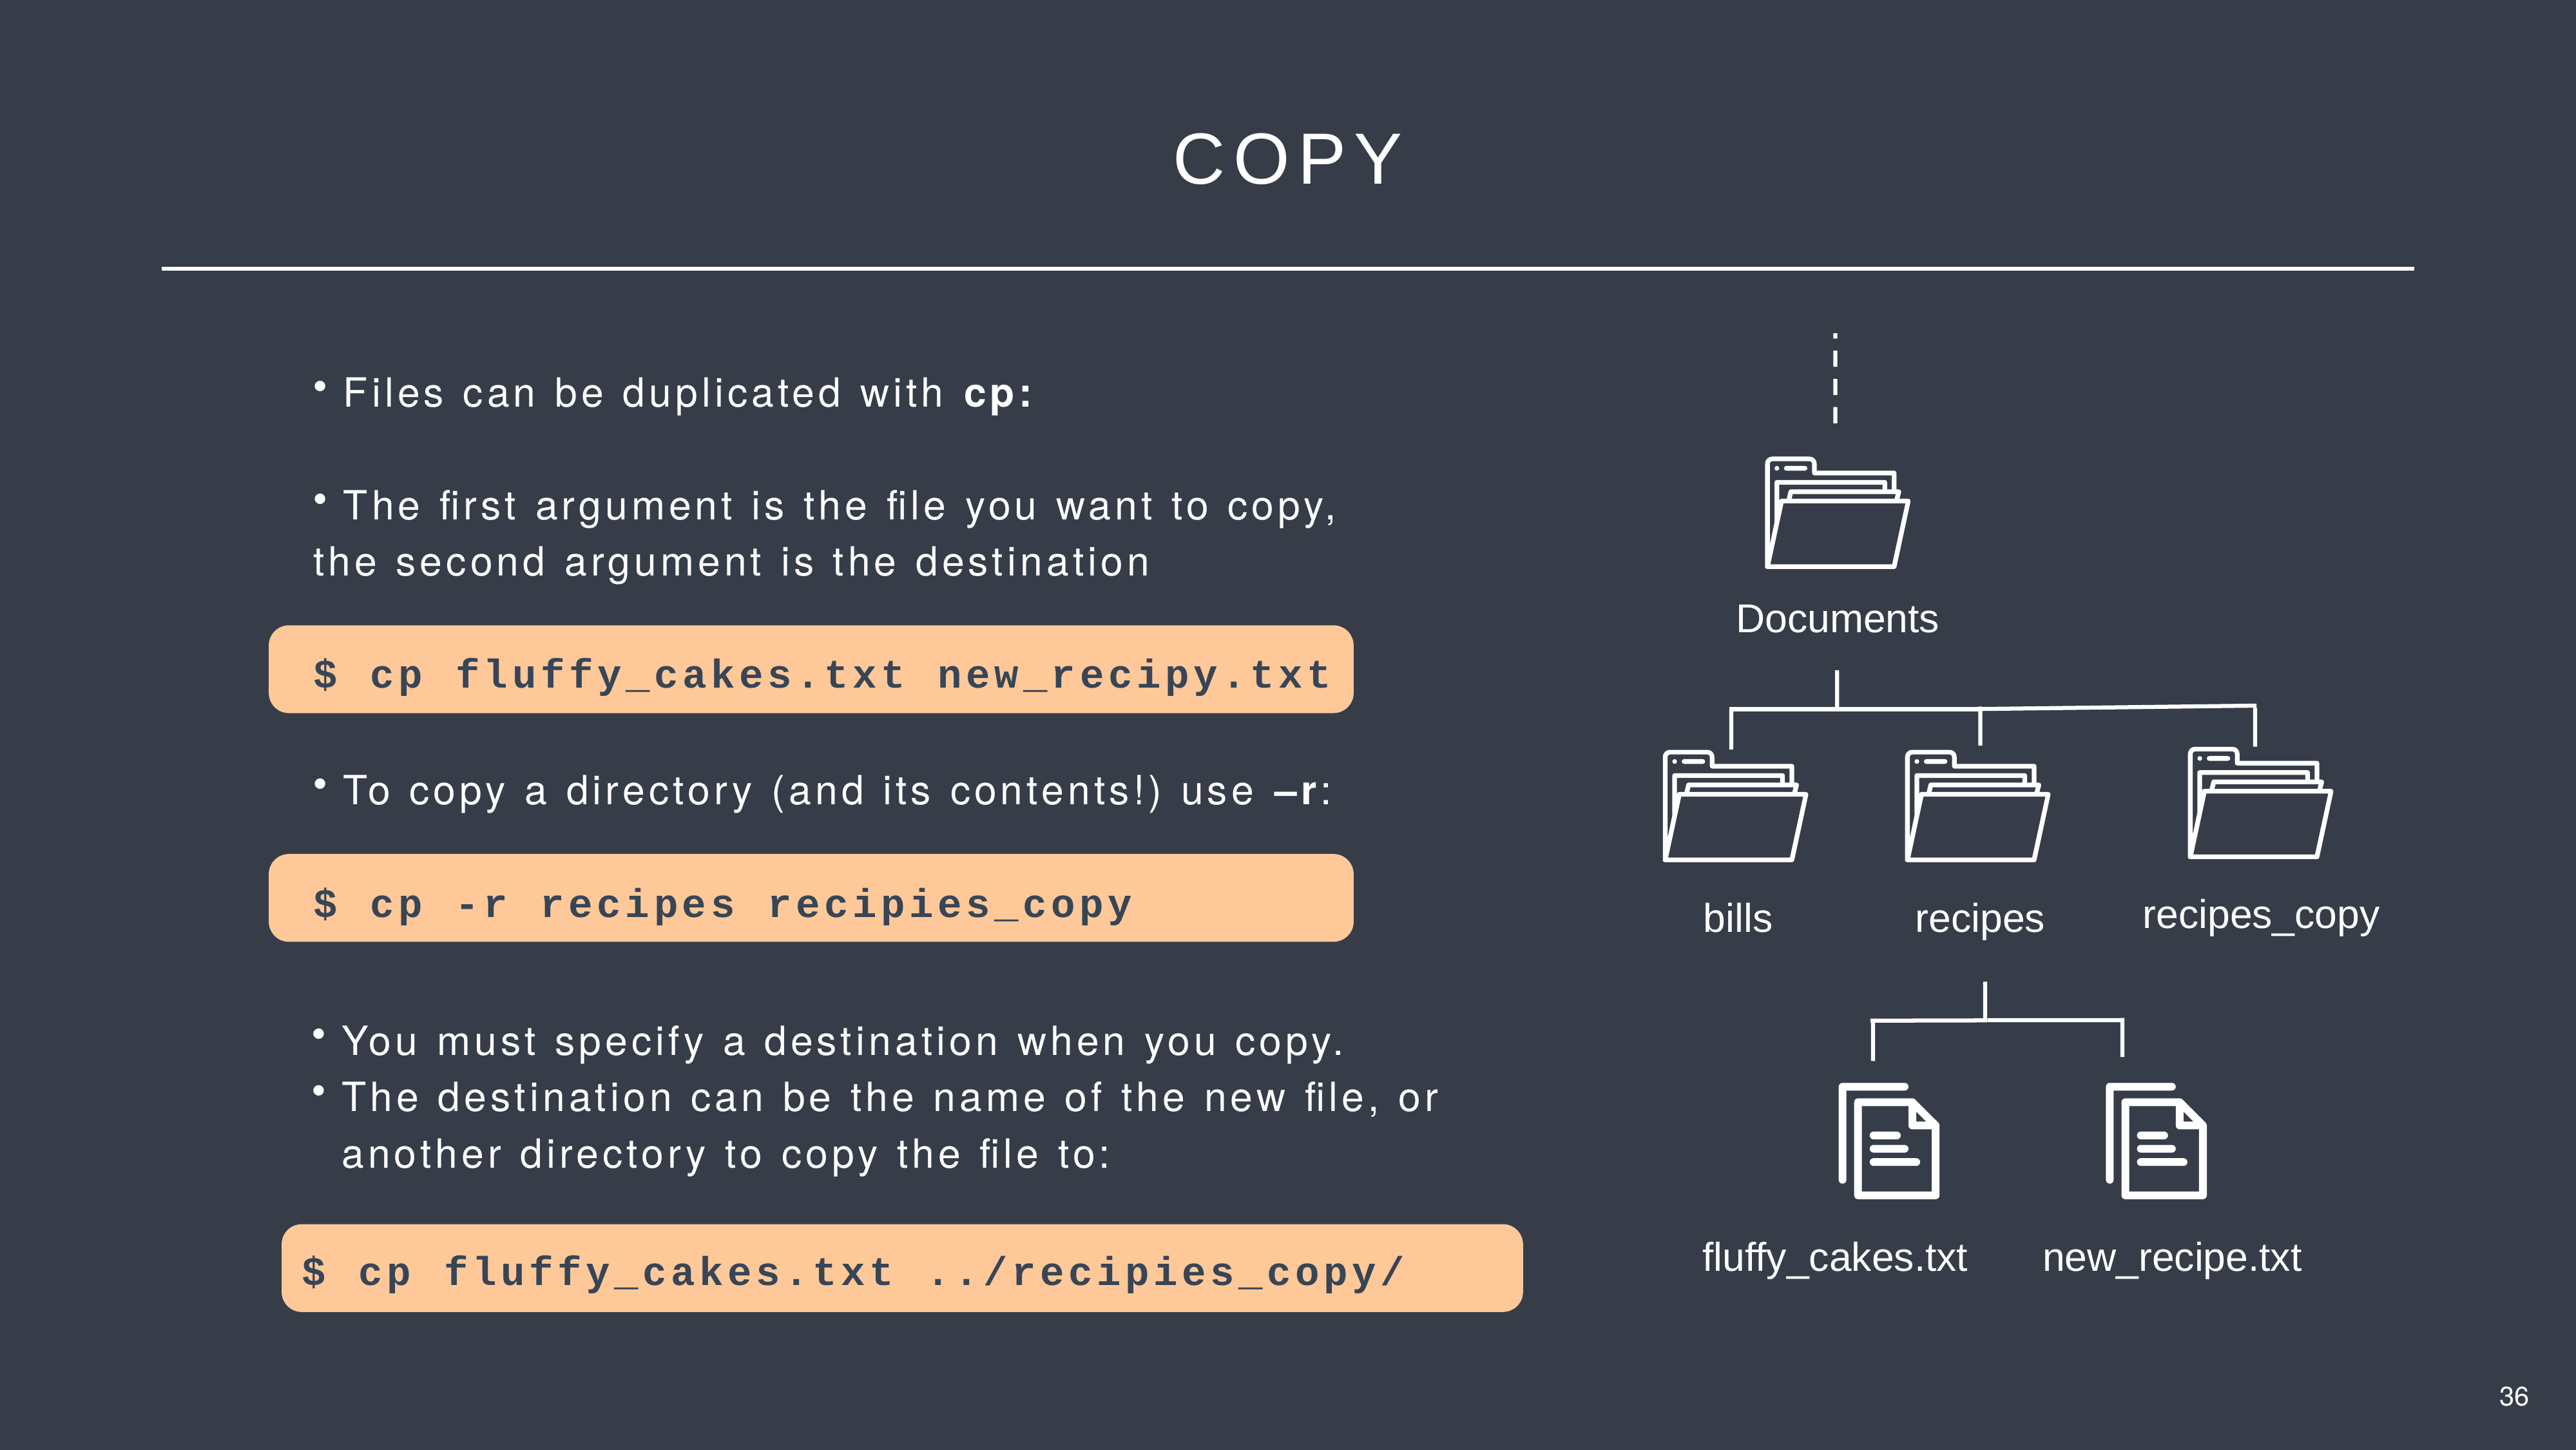

COPY

Files can be duplicated with cp:

The first argument is the file you want to copy,
the second argument is the destination

$ cp fluffy_cakes.txt new_recipy.txt
Documents

To copy a directory (and its contents!) use –r:

$ cp -r recipes recipies_copy

recipes_copy
bills
recipes

You must specify a destination when you copy.
The destination can be the name of the new file, or another directory to copy the file to:

$ cp fluffy_cakes.txt ../recipies_copy/

fluffy_cakes.txt
new_recipe.txt
36